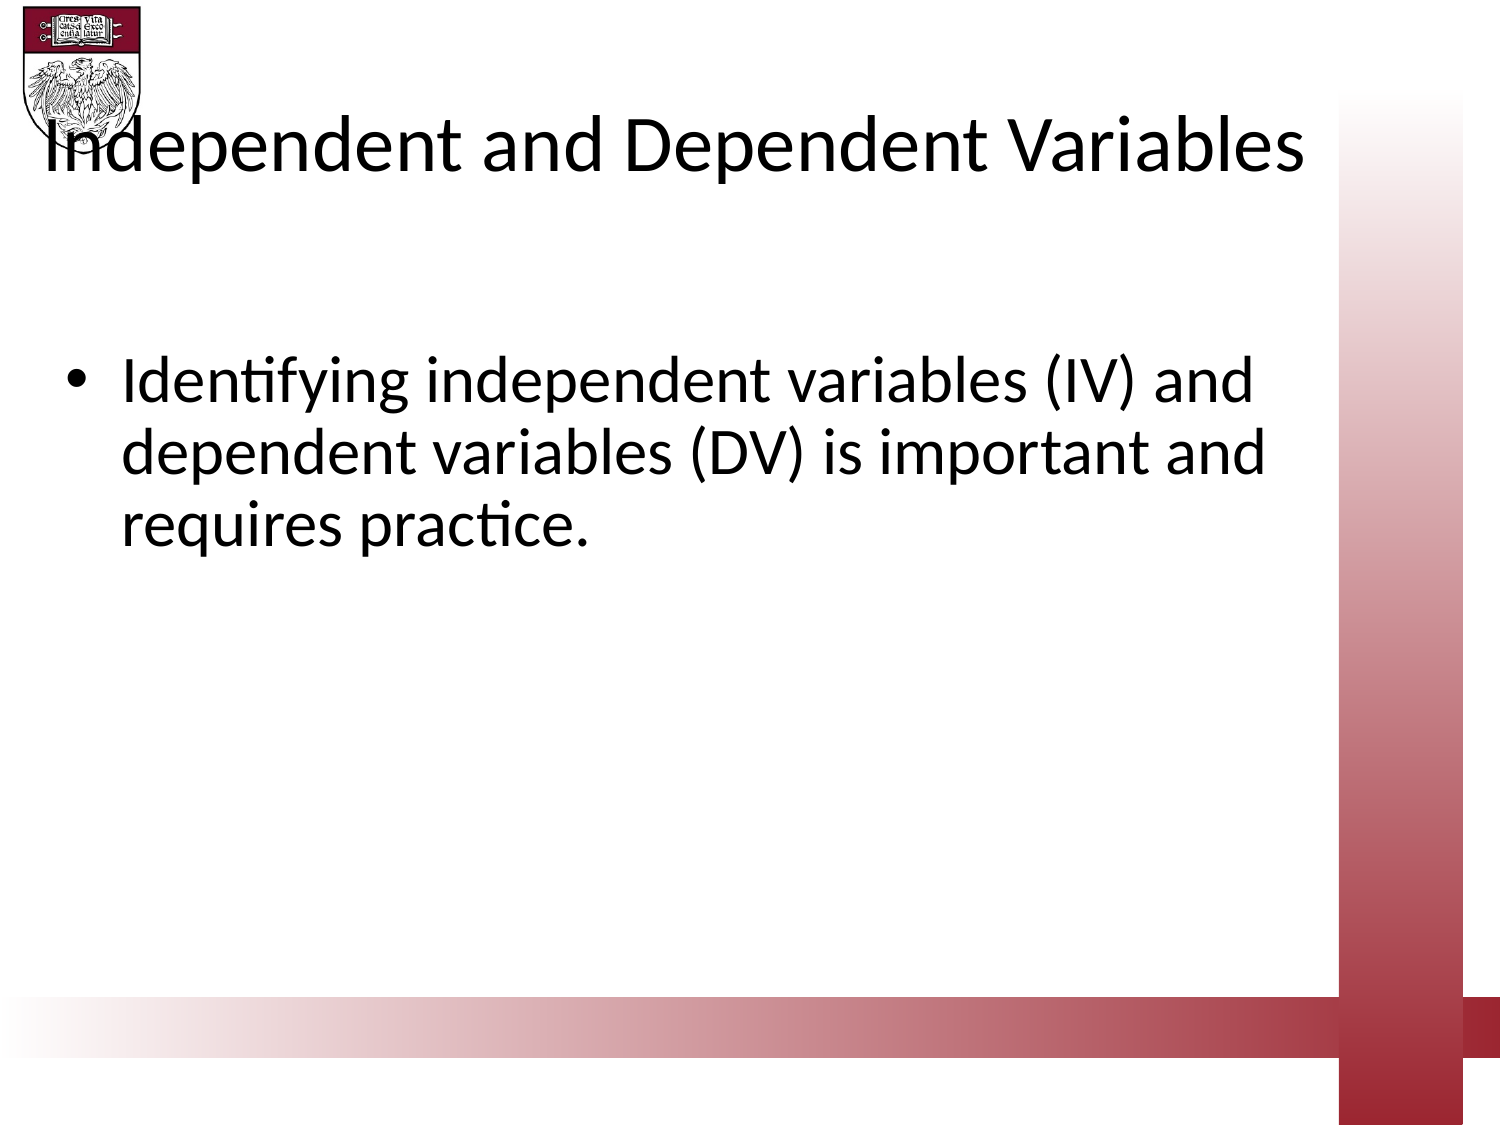

Independent and Dependent Variables
Identifying independent variables (IV) and dependent variables (DV) is important and requires practice.